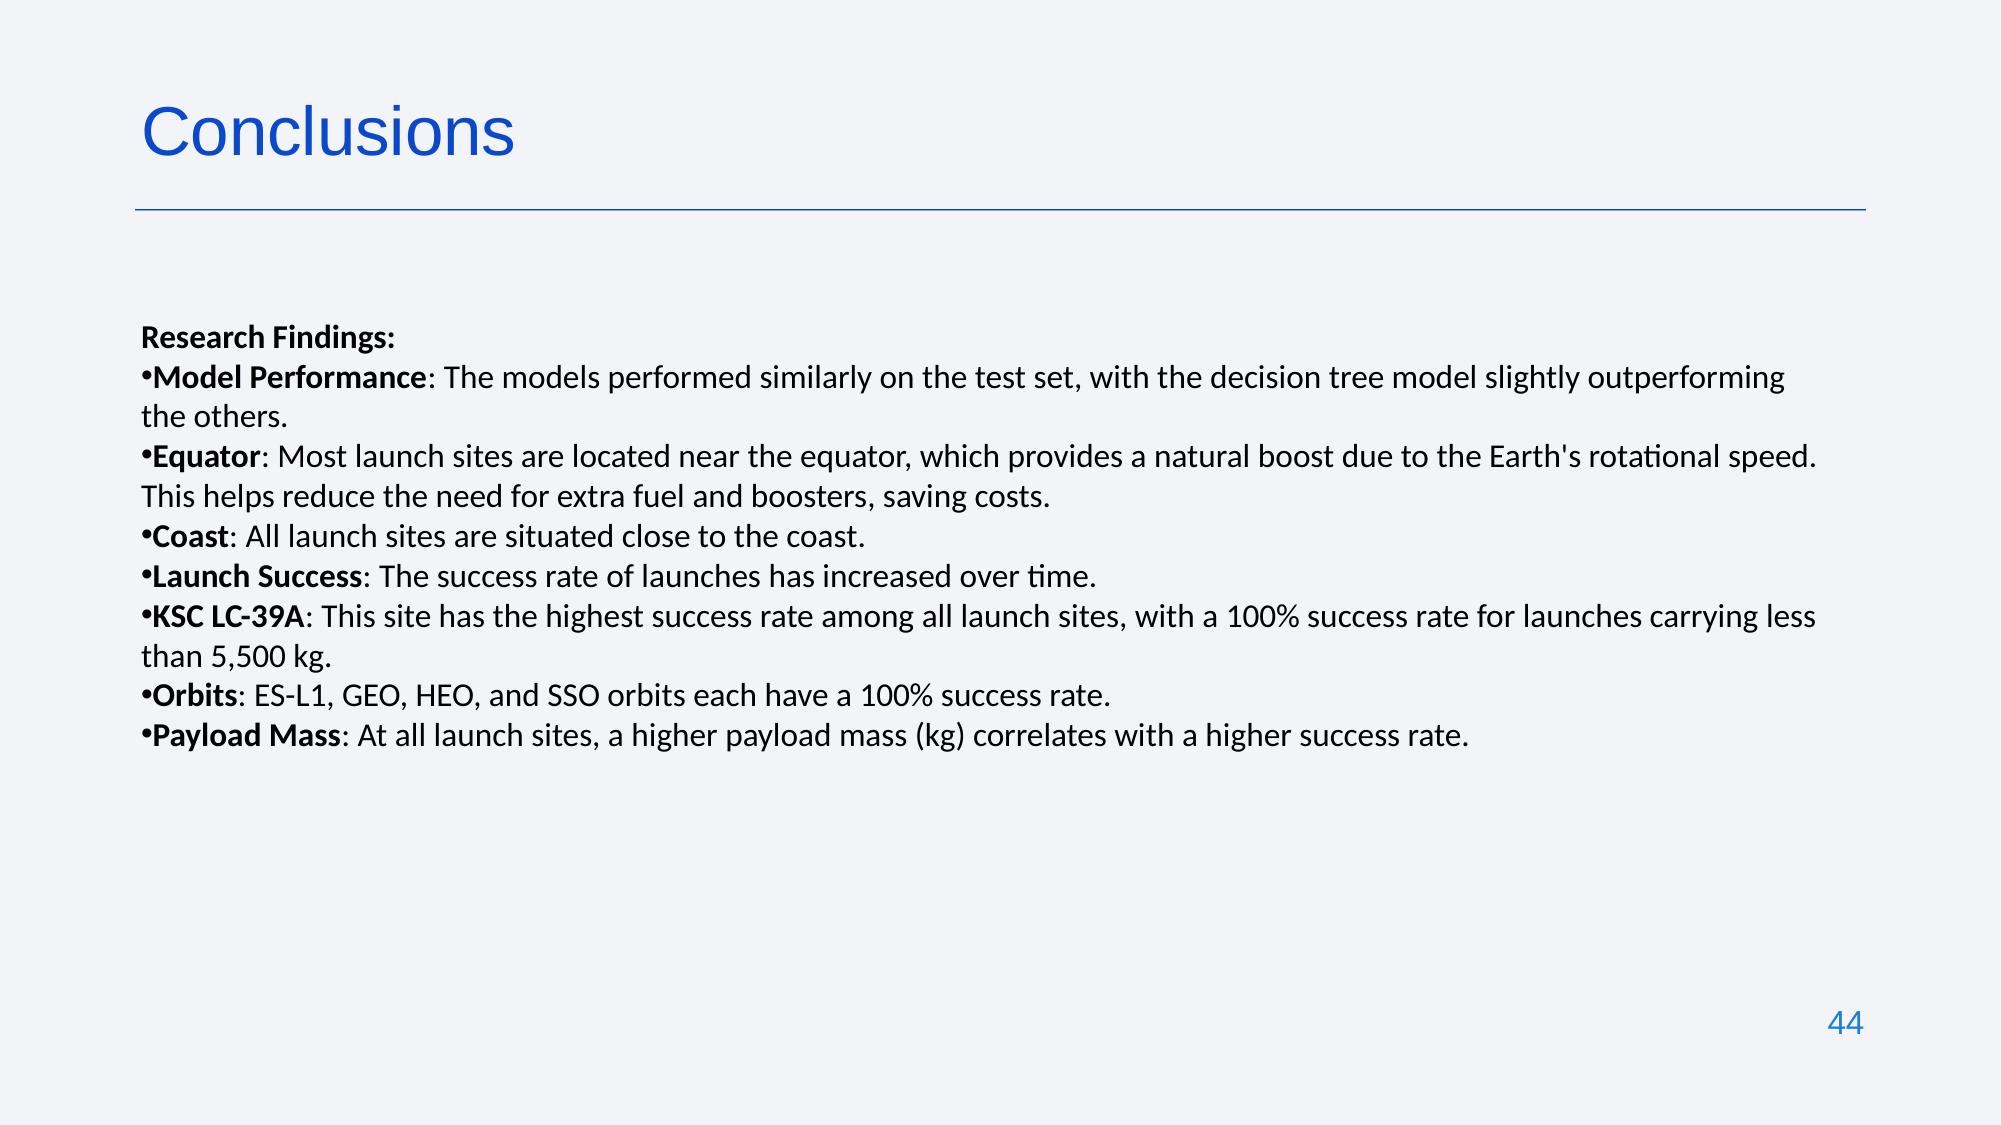

Conclusions
Research Findings:
Model Performance: The models performed similarly on the test set, with the decision tree model slightly outperforming the others.
Equator: Most launch sites are located near the equator, which provides a natural boost due to the Earth's rotational speed. This helps reduce the need for extra fuel and boosters, saving costs.
Coast: All launch sites are situated close to the coast.
Launch Success: The success rate of launches has increased over time.
KSC LC-39A: This site has the highest success rate among all launch sites, with a 100% success rate for launches carrying less than 5,500 kg.
Orbits: ES-L1, GEO, HEO, and SSO orbits each have a 100% success rate.
Payload Mass: At all launch sites, a higher payload mass (kg) correlates with a higher success rate.
44